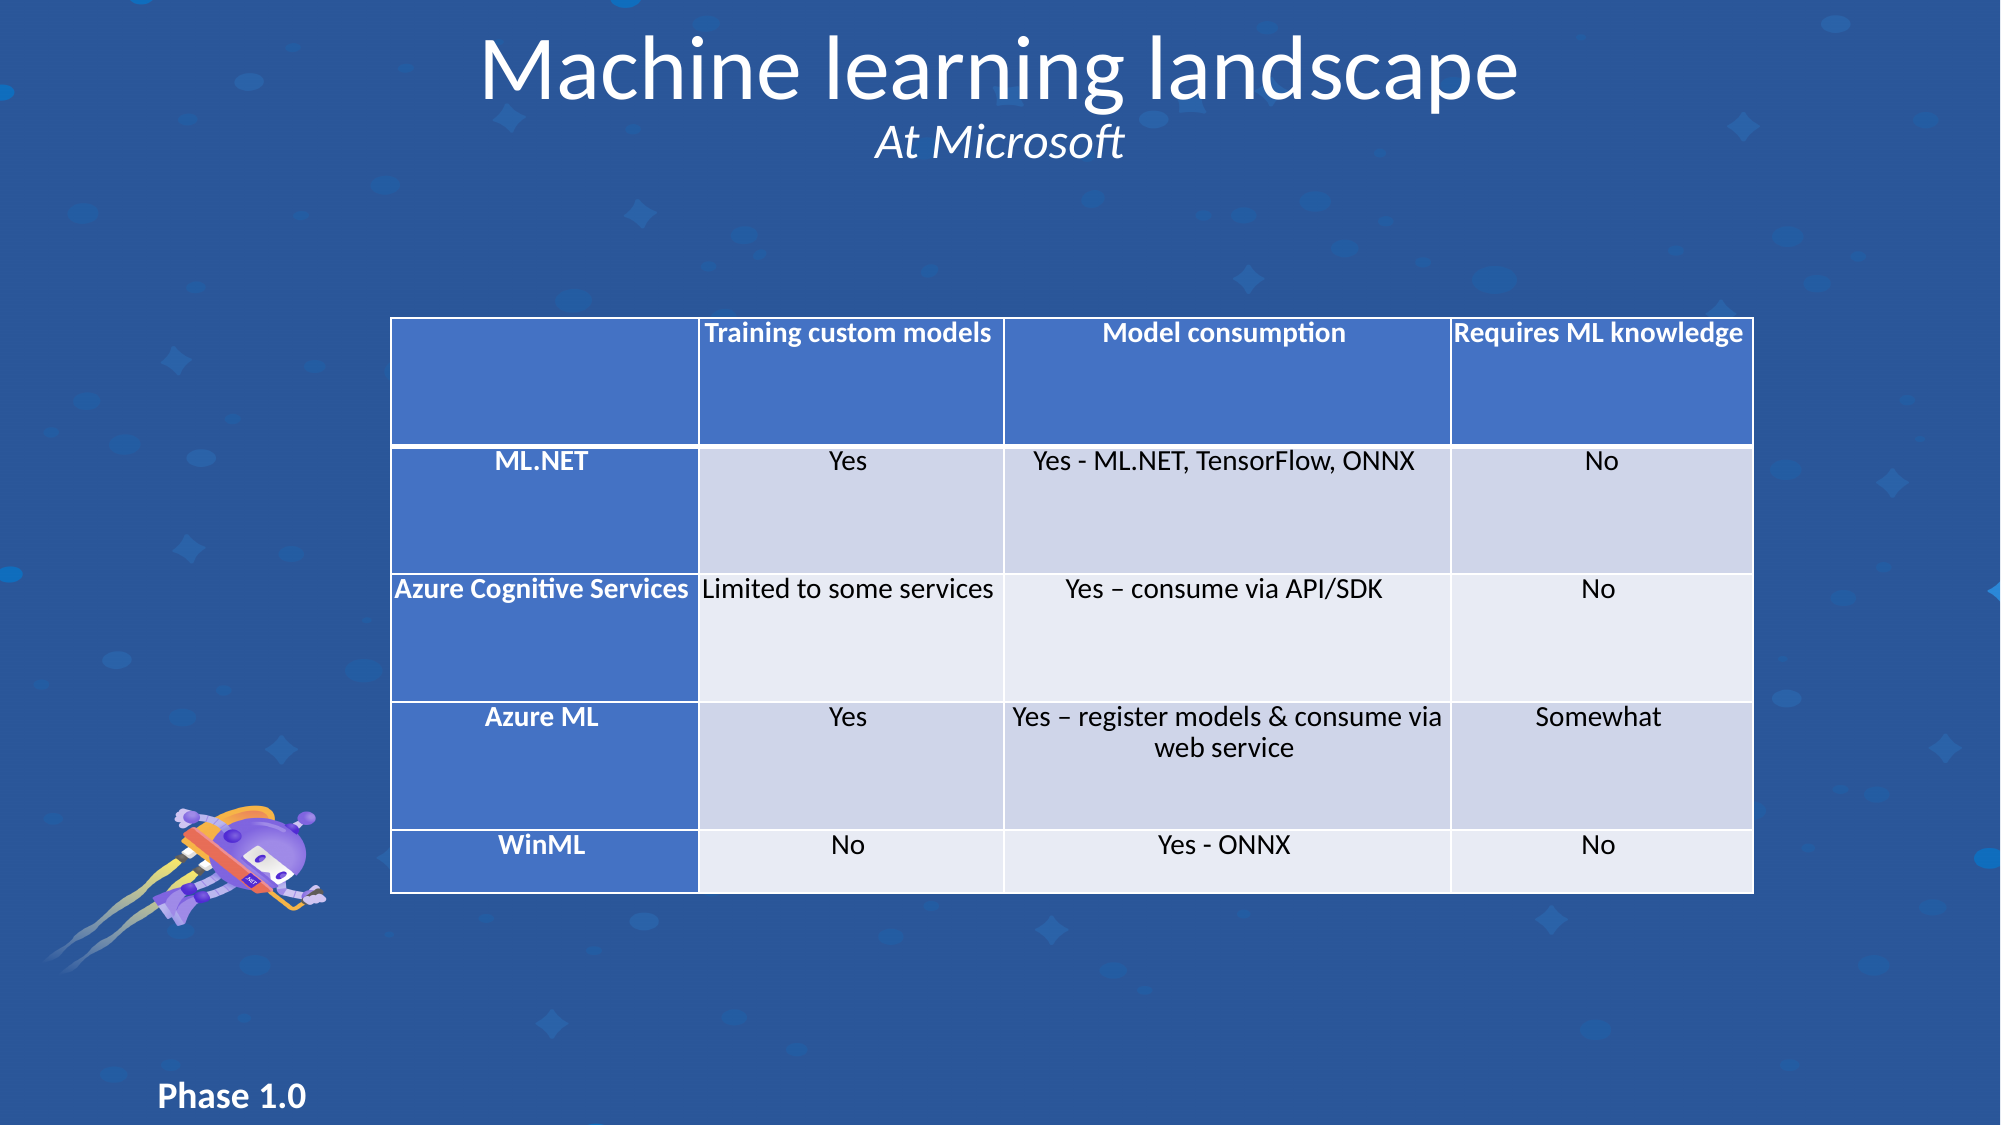

Machine learning landscape
At Microsoft
|  | Training custom models | Model consumption | Requires ML knowledge |
| --- | --- | --- | --- |
| ML.NET | Yes | Yes - ML.NET, TensorFlow, ONNX | No |
| Azure Cognitive Services | Limited to some services | Yes – consume via API/SDK | No |
| Azure ML | Yes | Yes – register models & consume via web service | Somewhat |
| WinML | No | Yes - ONNX | No |
Phase 1.0